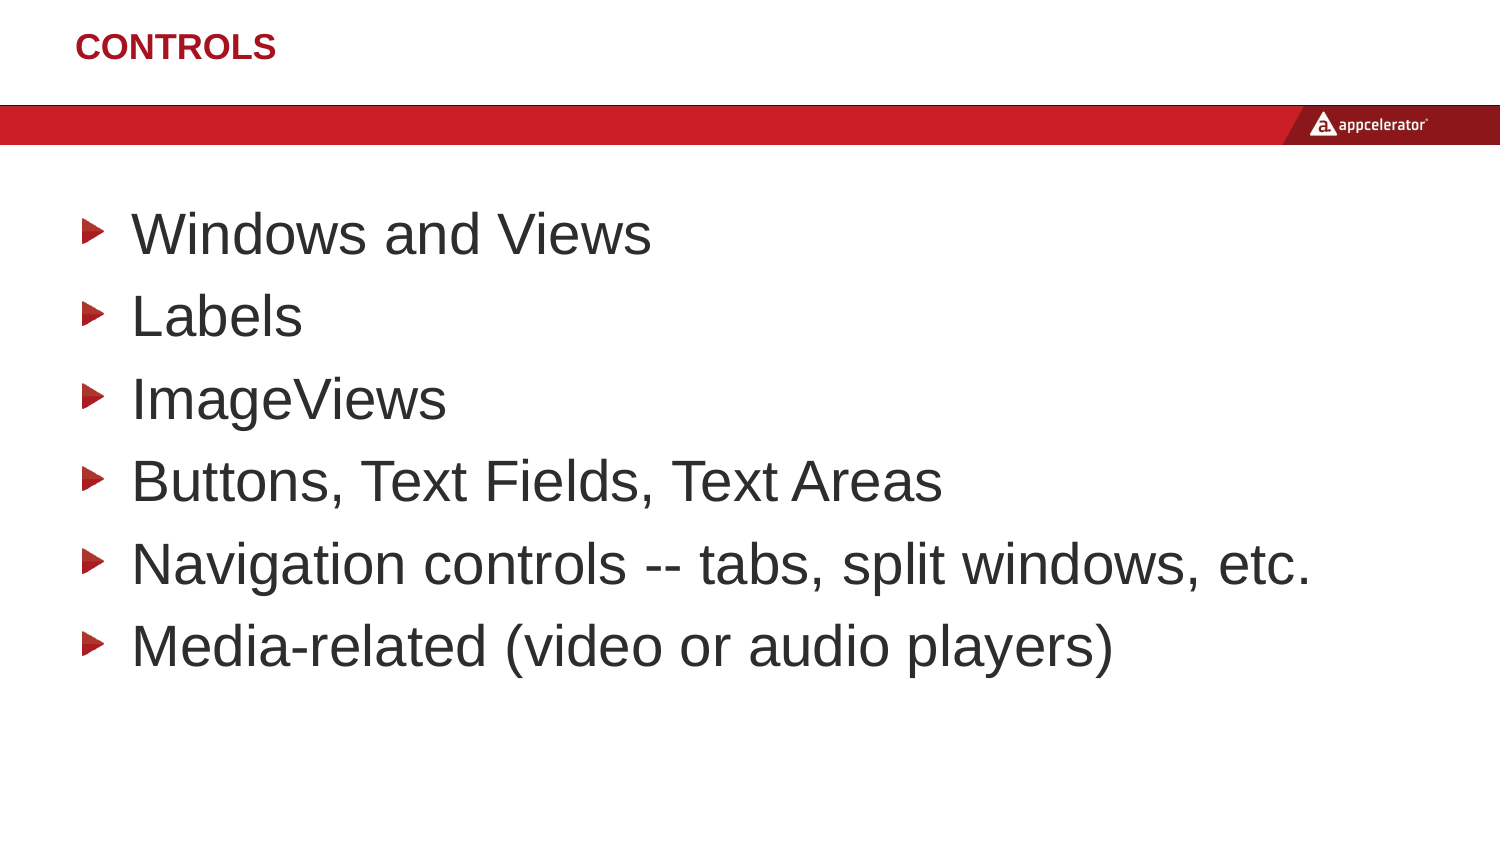

# Controls
Windows and Views
Labels
ImageViews
Buttons, Text Fields, Text Areas
Navigation controls -- tabs, split windows, etc.
Media-related (video or audio players)